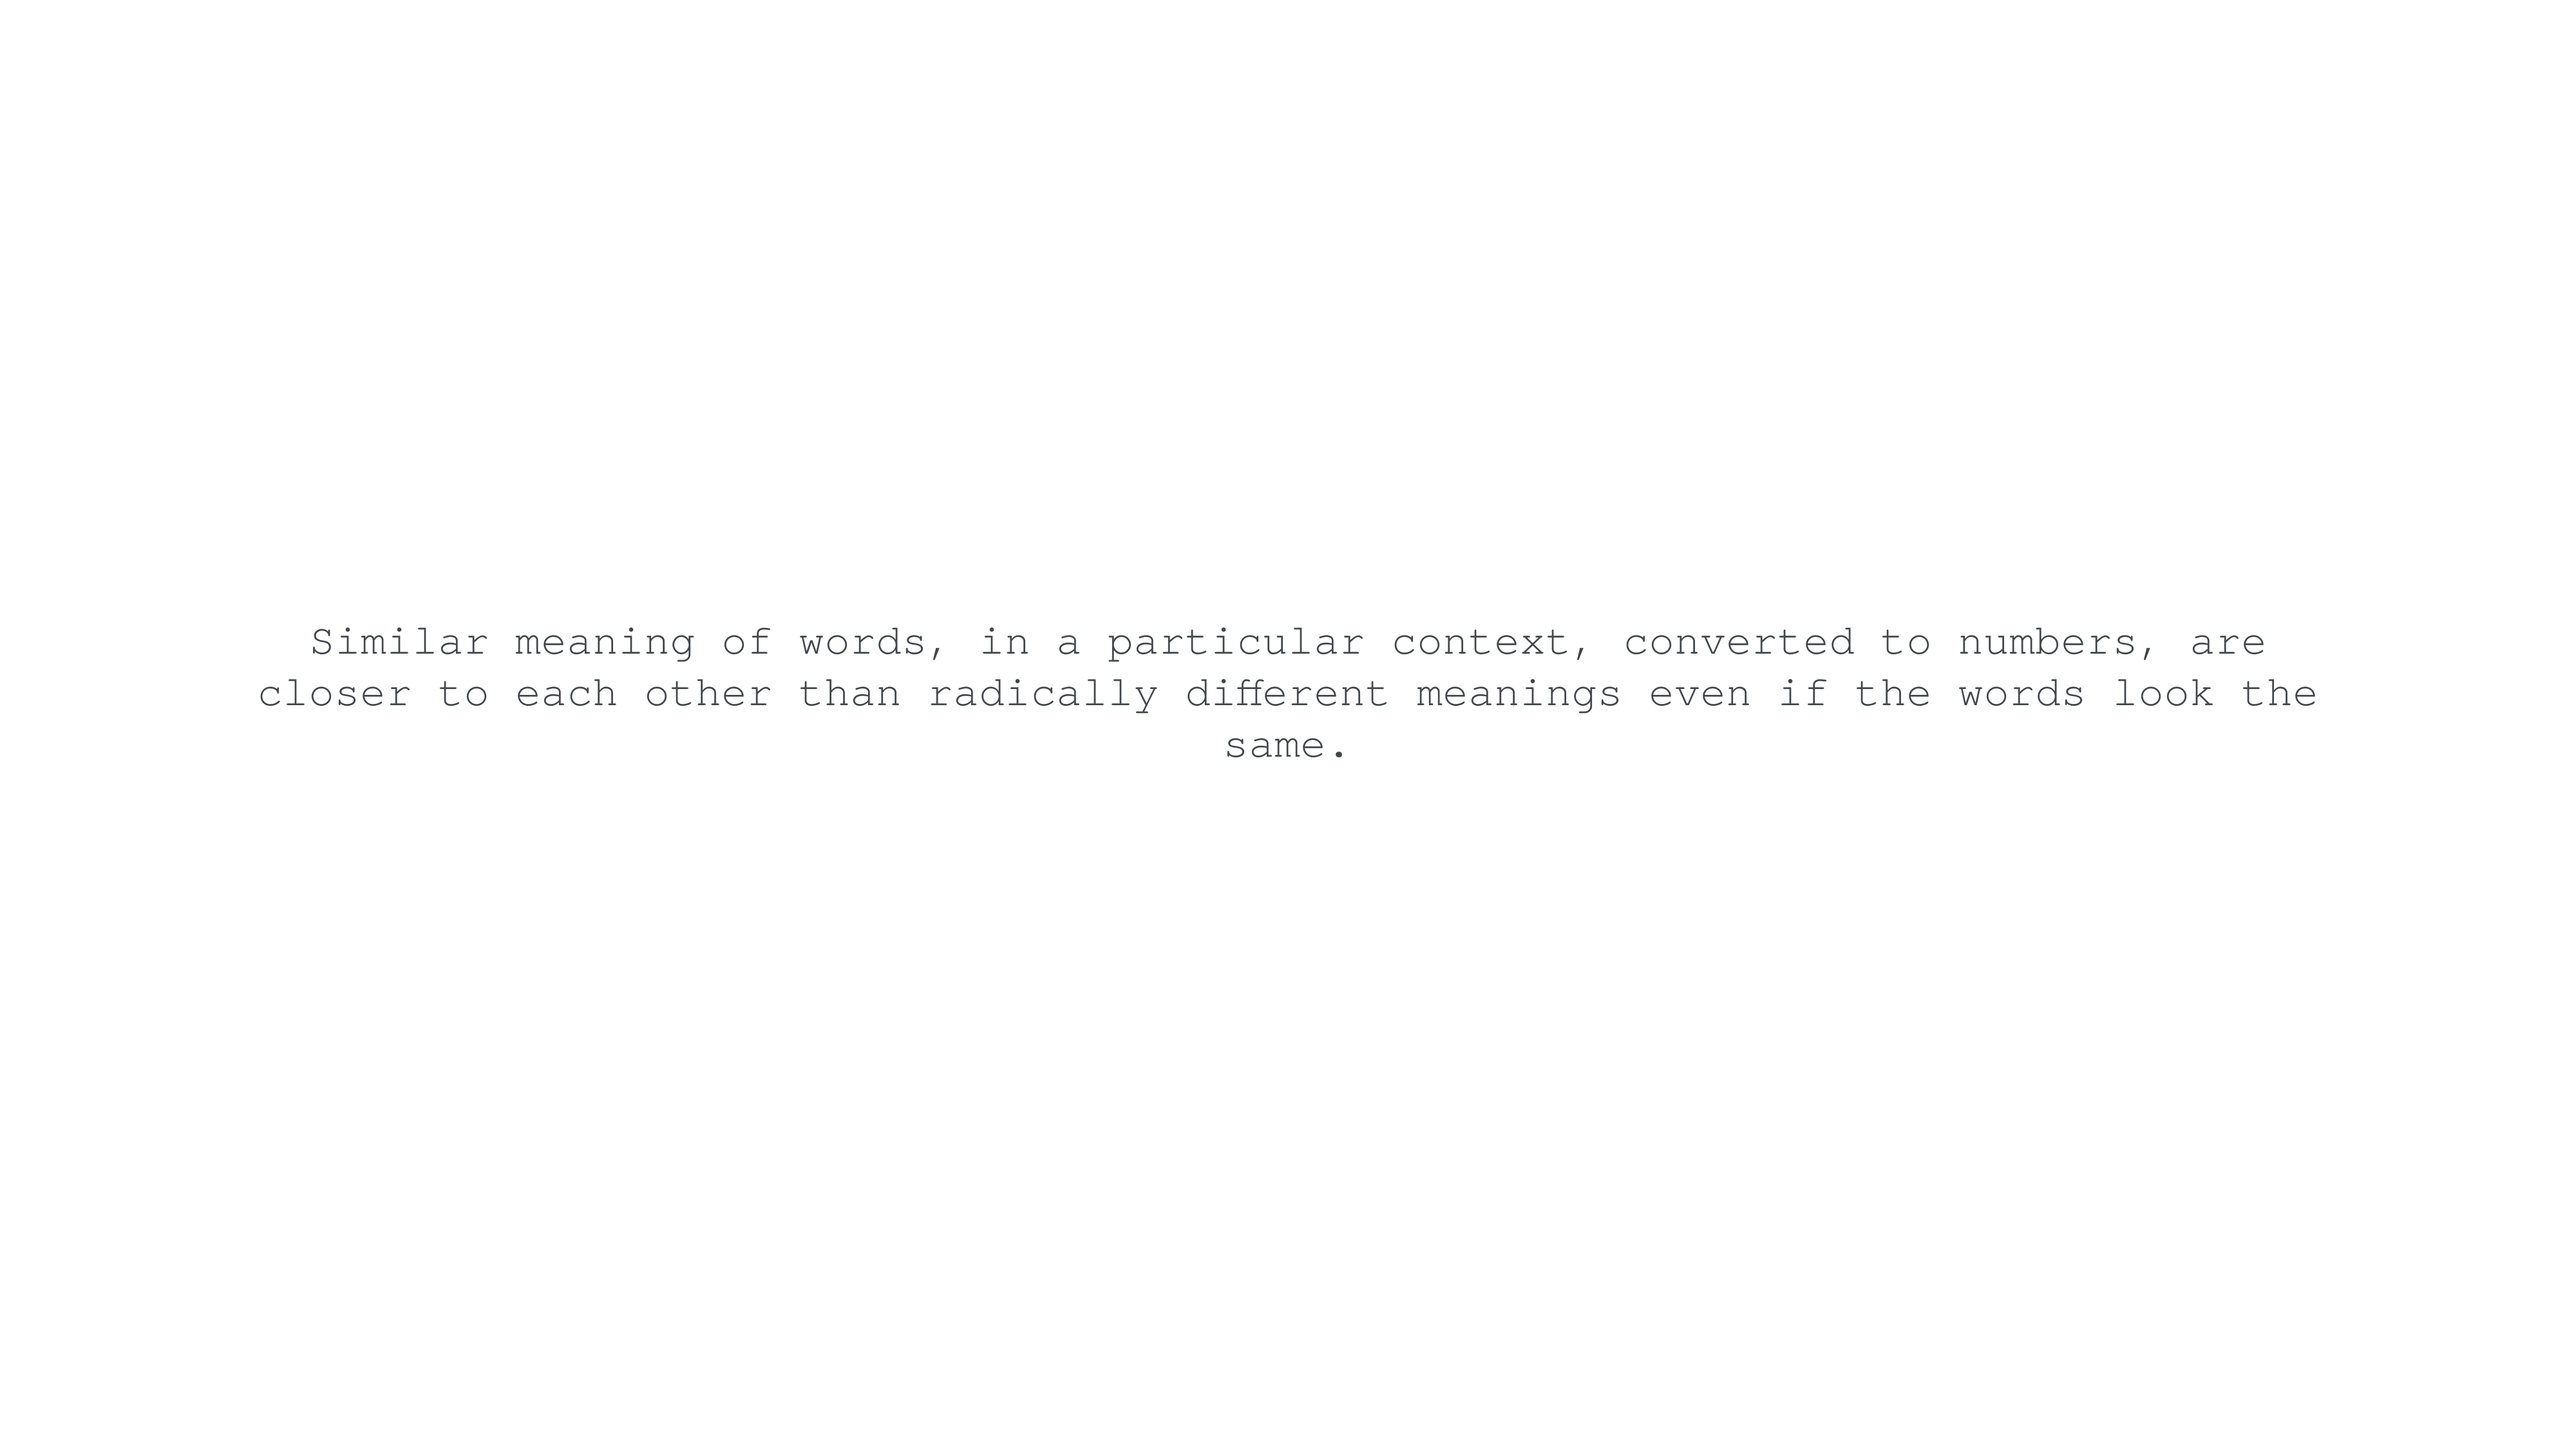

Similar meaning of words, in a particular context, converted to numbers, are closer to each other than radically different meanings even if the words look the same.